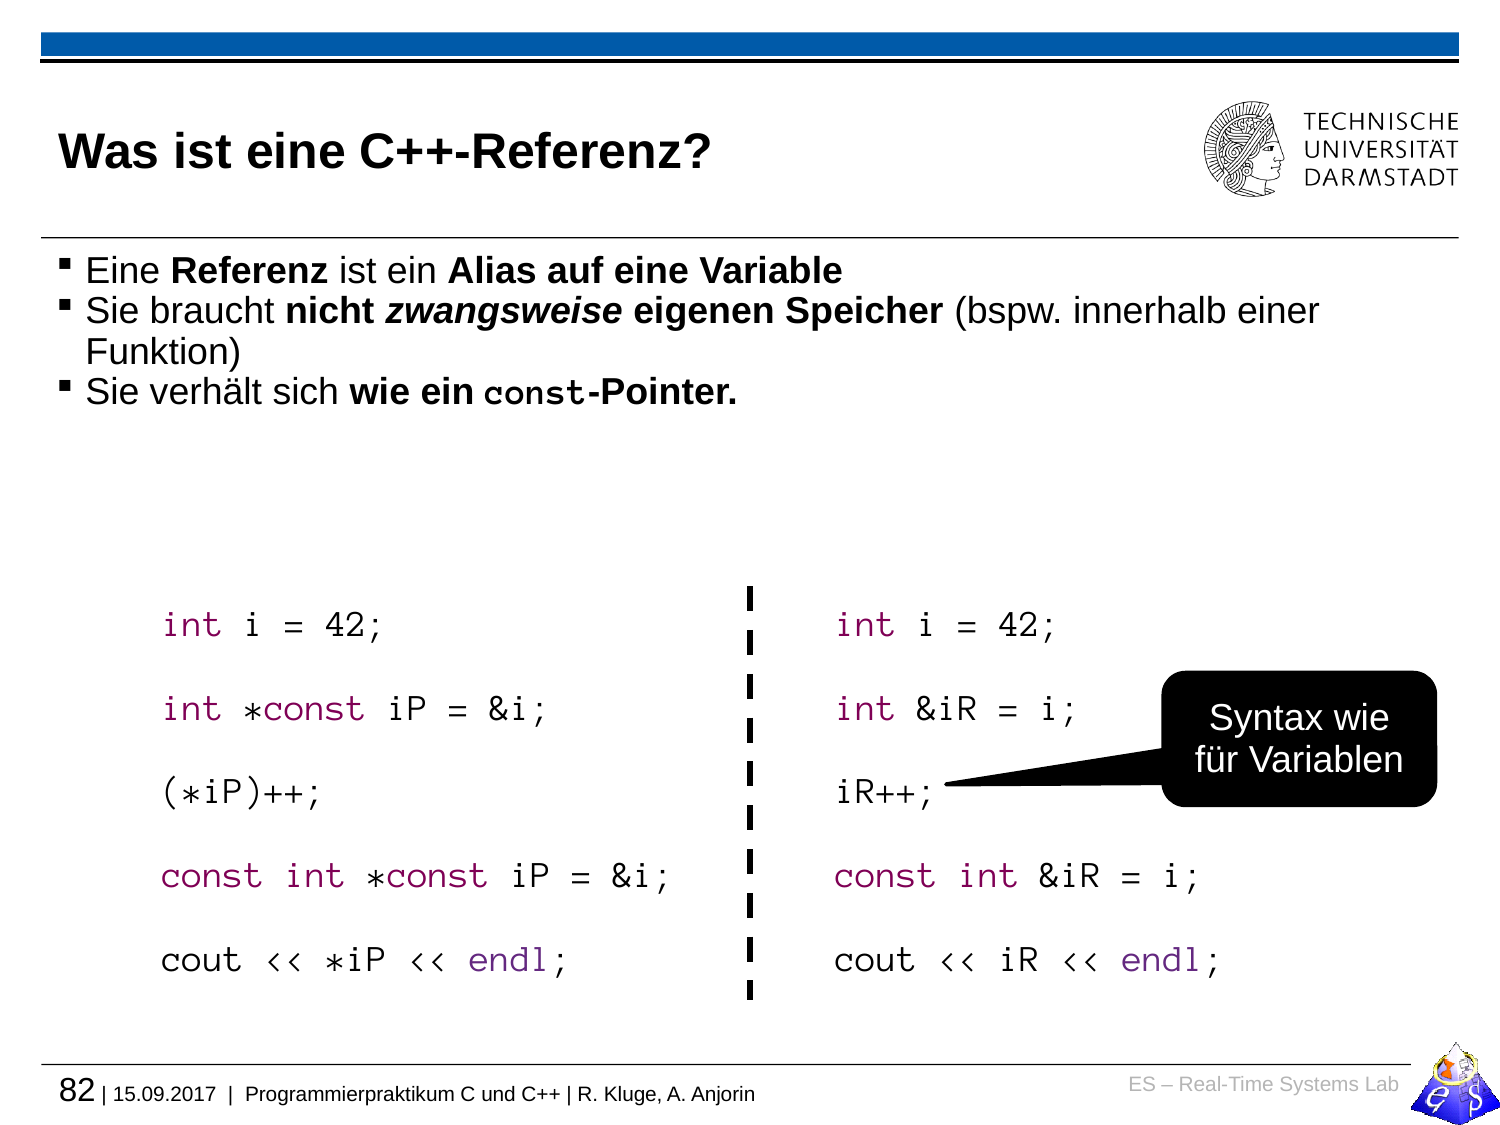

# Was ist eine C++-Referenz?
Eine Referenz ist ein Alias auf eine Variable
Sie braucht nicht zwangsweise eigenen Speicher (bspw. innerhalb einer Funktion)
Sie verhält sich wie ein const-Pointer.

int i = 42;

int *const iP = &i;

(*iP)++;
const int *const iP = &i;

cout << *iP << endl;

int i = 42;

int &iR = i;

iR++;
const int &iR = i;

cout << iR << endl;

Syntax wie für Variablen